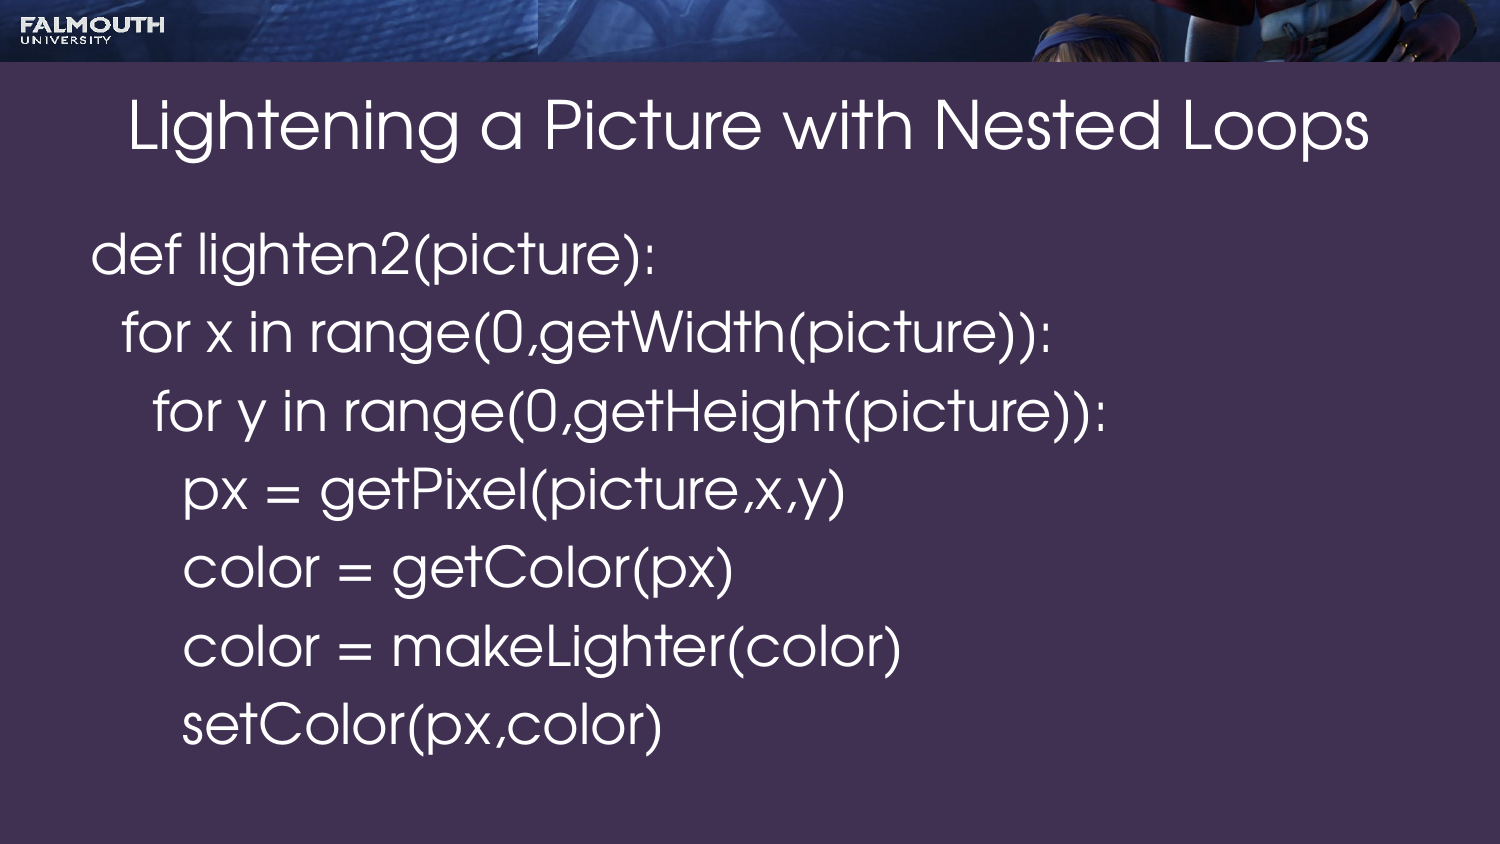

# Lightening a Picture with Nested Loops
def lighten2(picture):
  for x in range(0,getWidth(picture)):
    for y in range(0,getHeight(picture)):
      px = getPixel(picture,x,y)
      color = getColor(px)
      color = makeLighter(color)
      setColor(px,color)